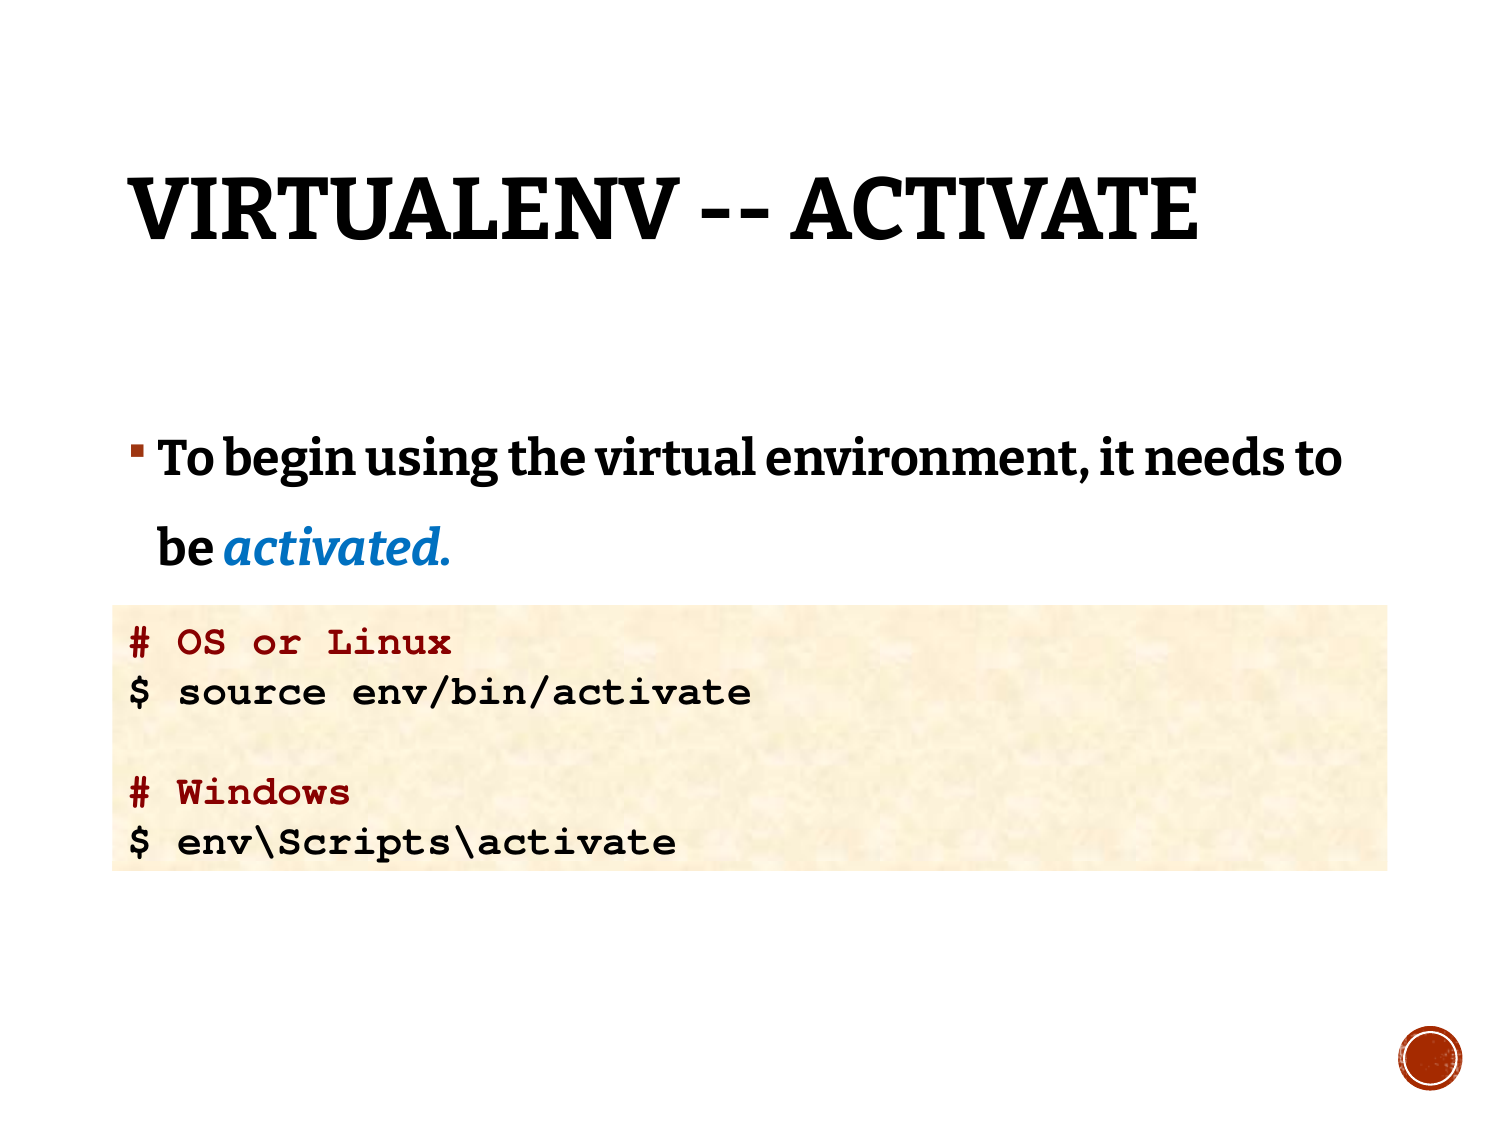

# virtualenv -- activate
To begin using the virtual environment, it needs to be activated.
# OS or Linux
$ source env/bin/activate

# Windows
$ env\Scripts\activate